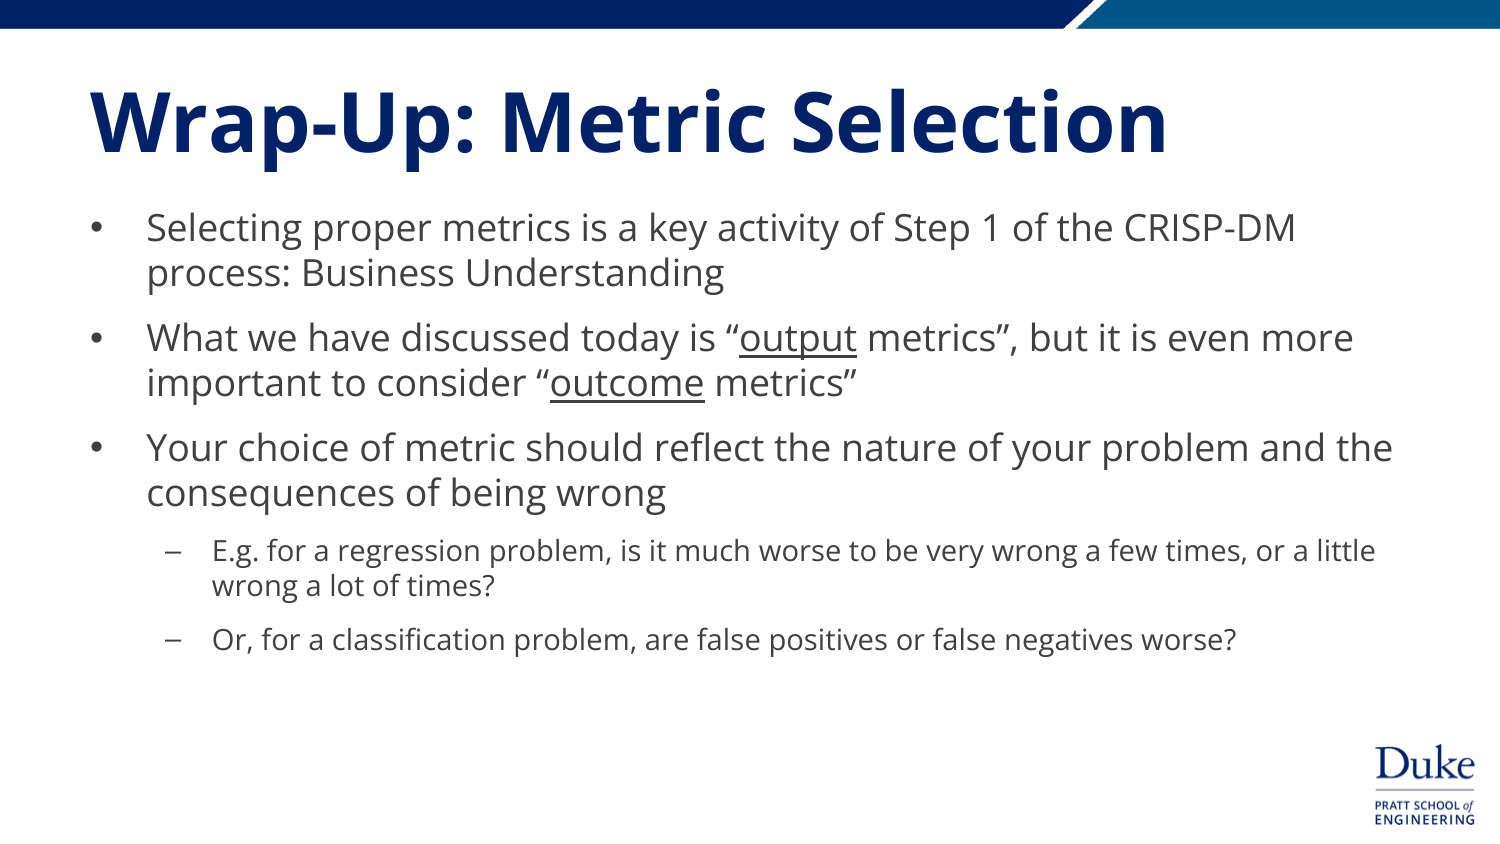

# Wrap-Up: Metric Selection
Selecting proper metrics is a key activity of Step 1 of the CRISP-DM process: Business Understanding
What we have discussed today is “output metrics”, but it is even more important to consider “outcome metrics”
Your choice of metric should reflect the nature of your problem and the consequences of being wrong
E.g. for a regression problem, is it much worse to be very wrong a few times, or a little wrong a lot of times?
Or, for a classification problem, are false positives or false negatives worse?